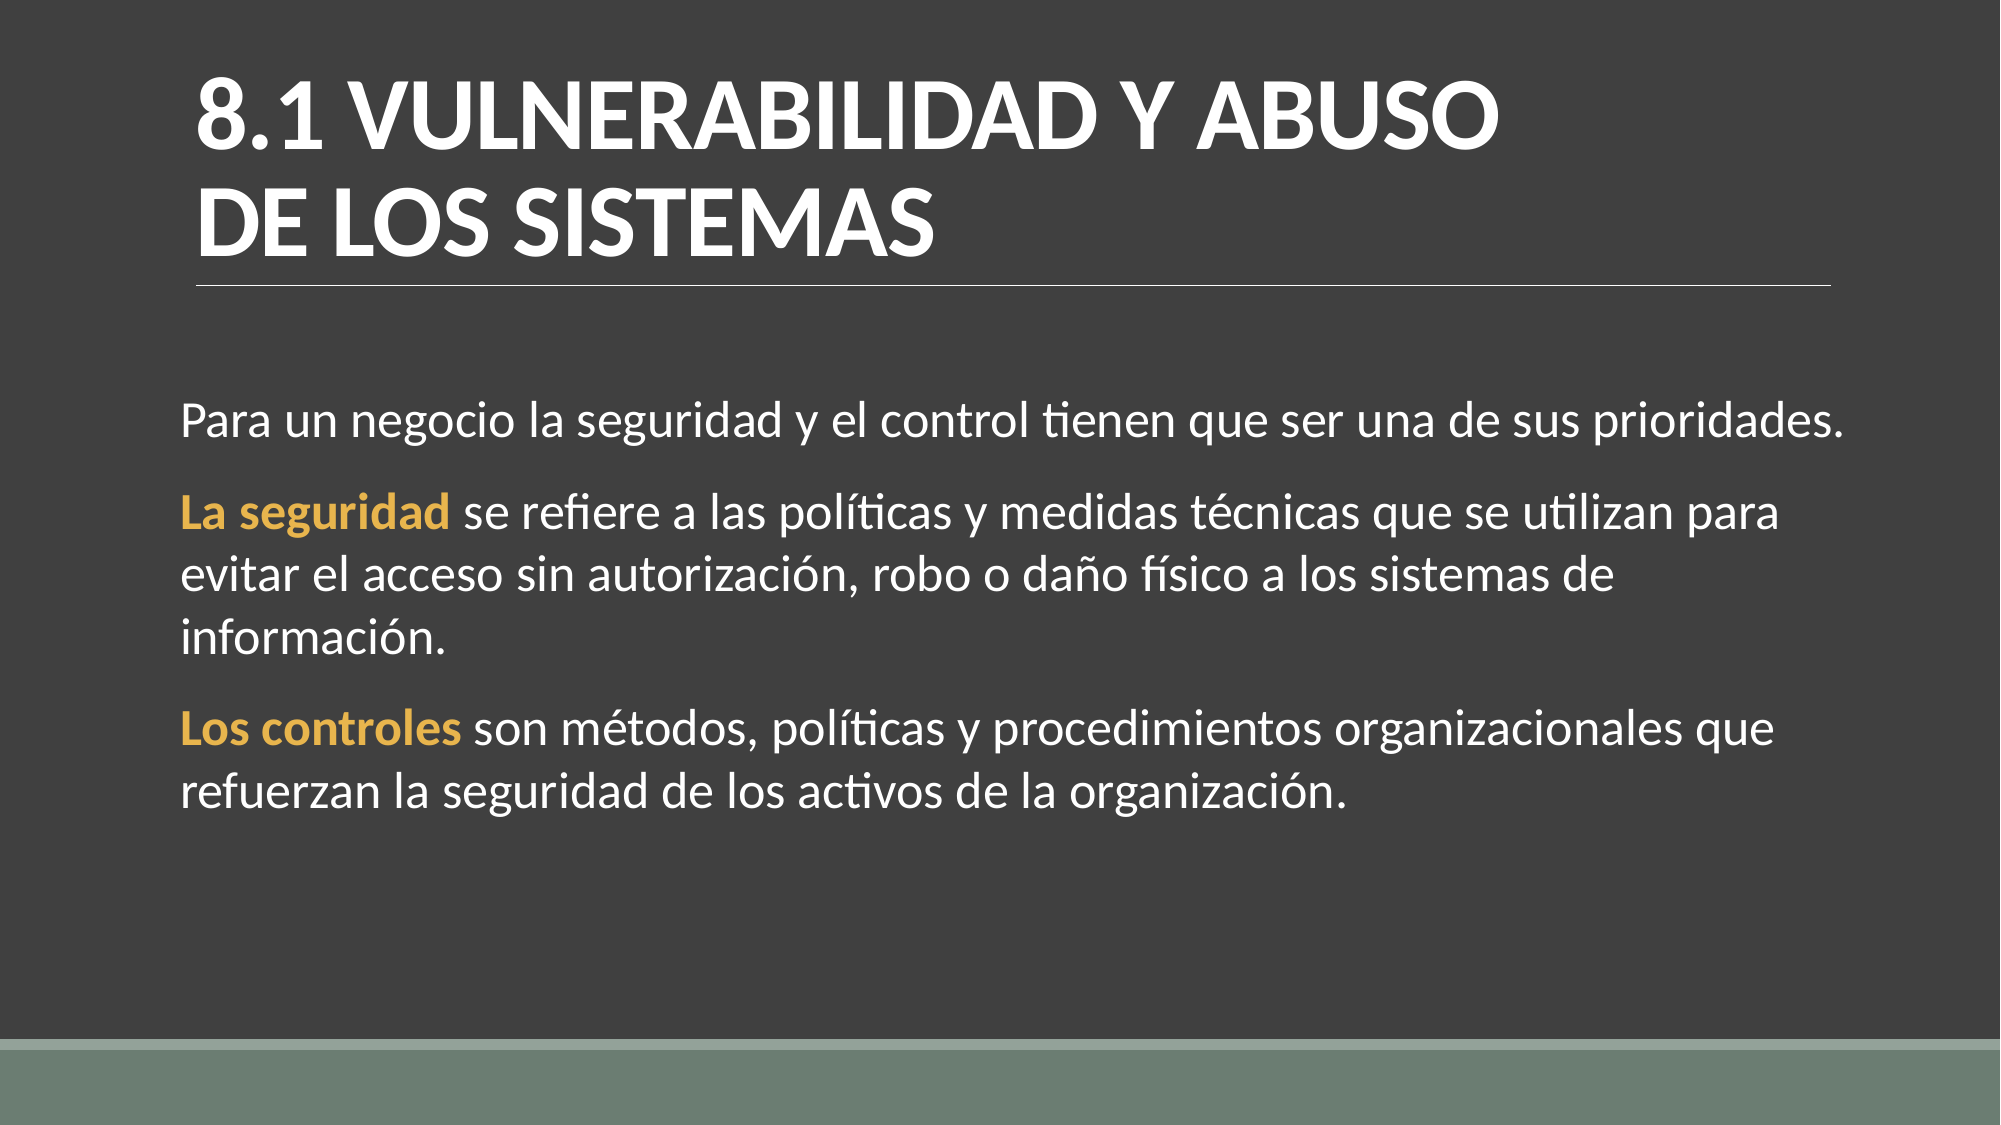

# 8.1 VULNERABILIDAD Y ABUSO DE LOS SISTEMAS
Para un negocio la seguridad y el control tienen que ser una de sus prioridades.
La seguridad se refiere a las políticas y medidas técnicas que se utilizan para evitar el acceso sin autorización, robo o daño físico a los sistemas de información.
Los controles son métodos, políticas y procedimientos organizacionales que refuerzan la seguridad de los activos de la organización.